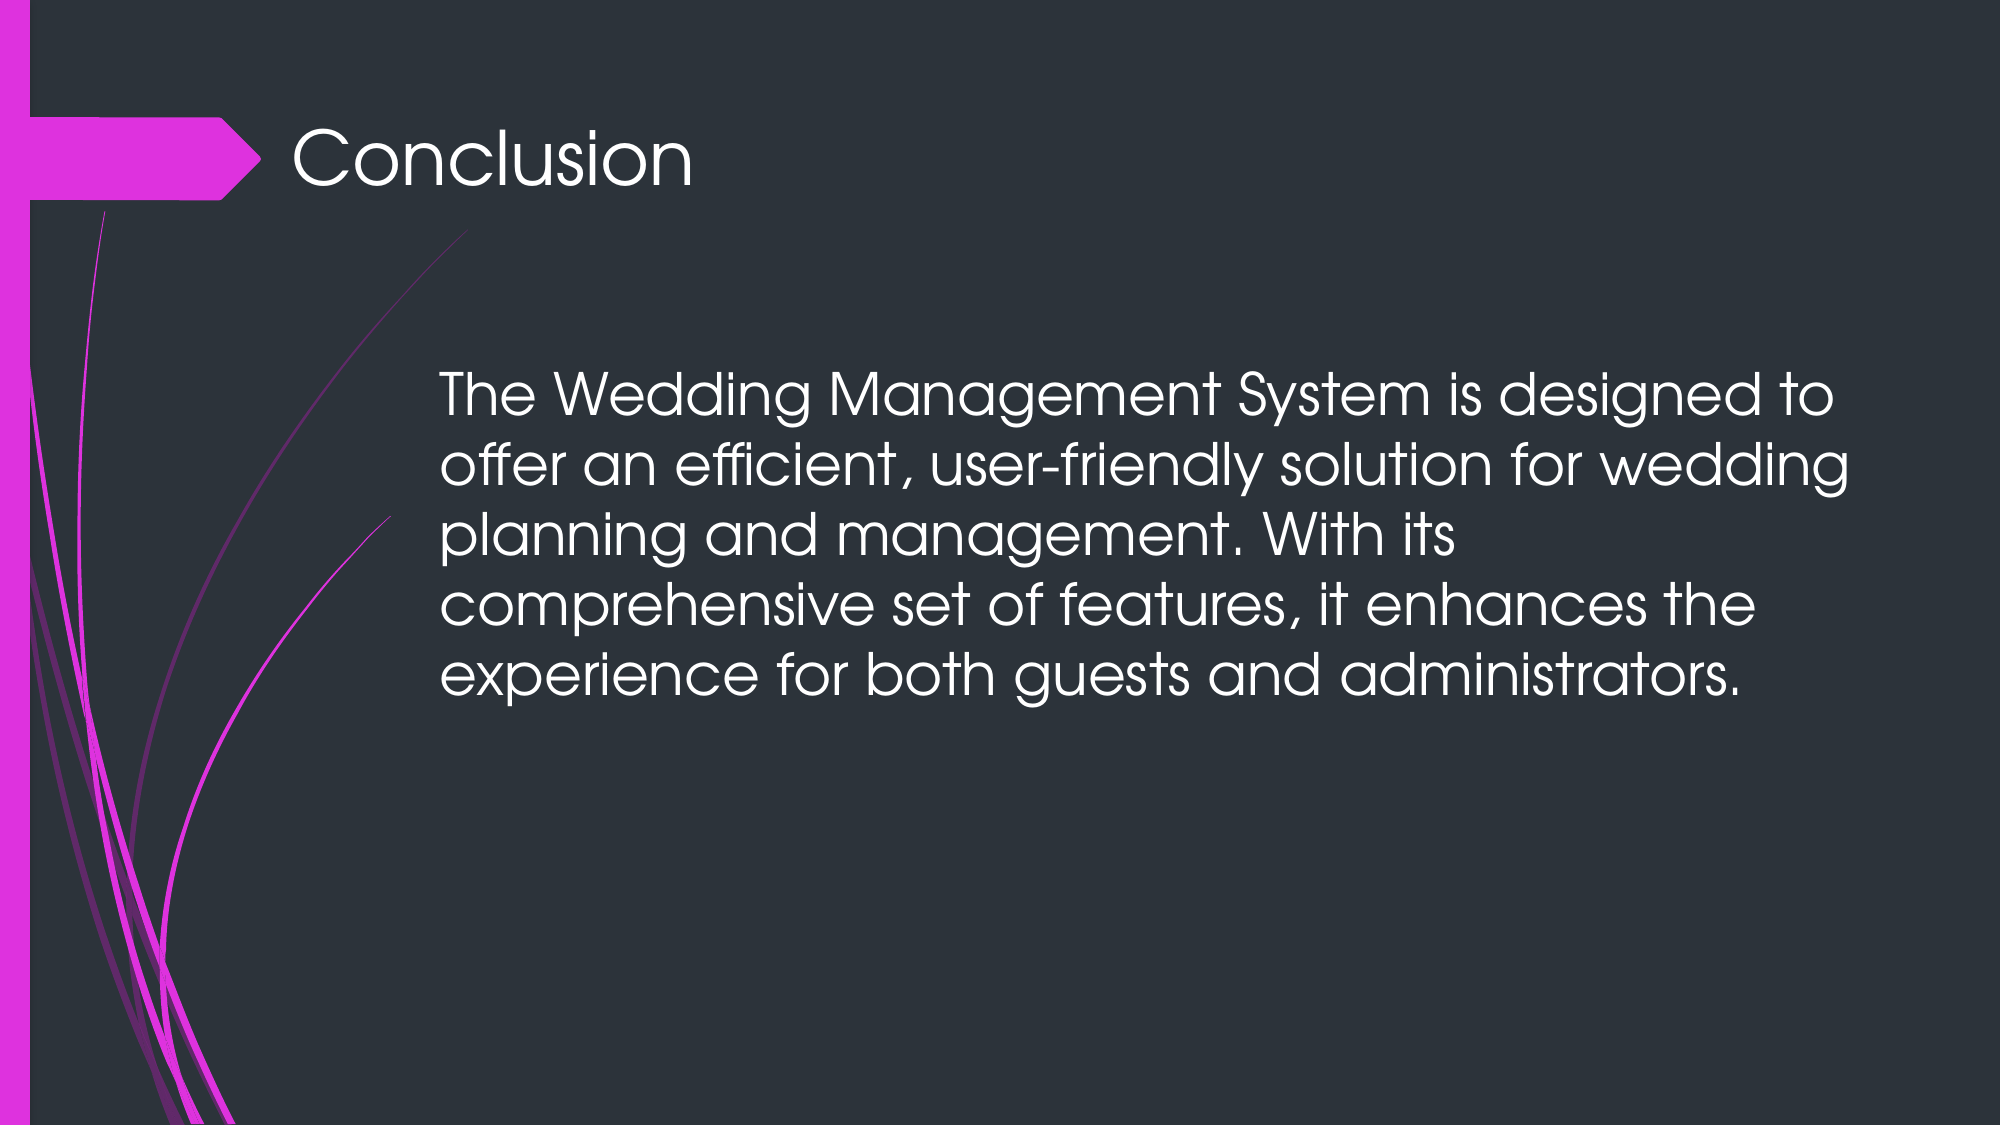

# Conclusion
The Wedding Management System is designed to offer an efficient, user-friendly solution for wedding planning and management. With its comprehensive set of features, it enhances the experience for both guests and administrators.